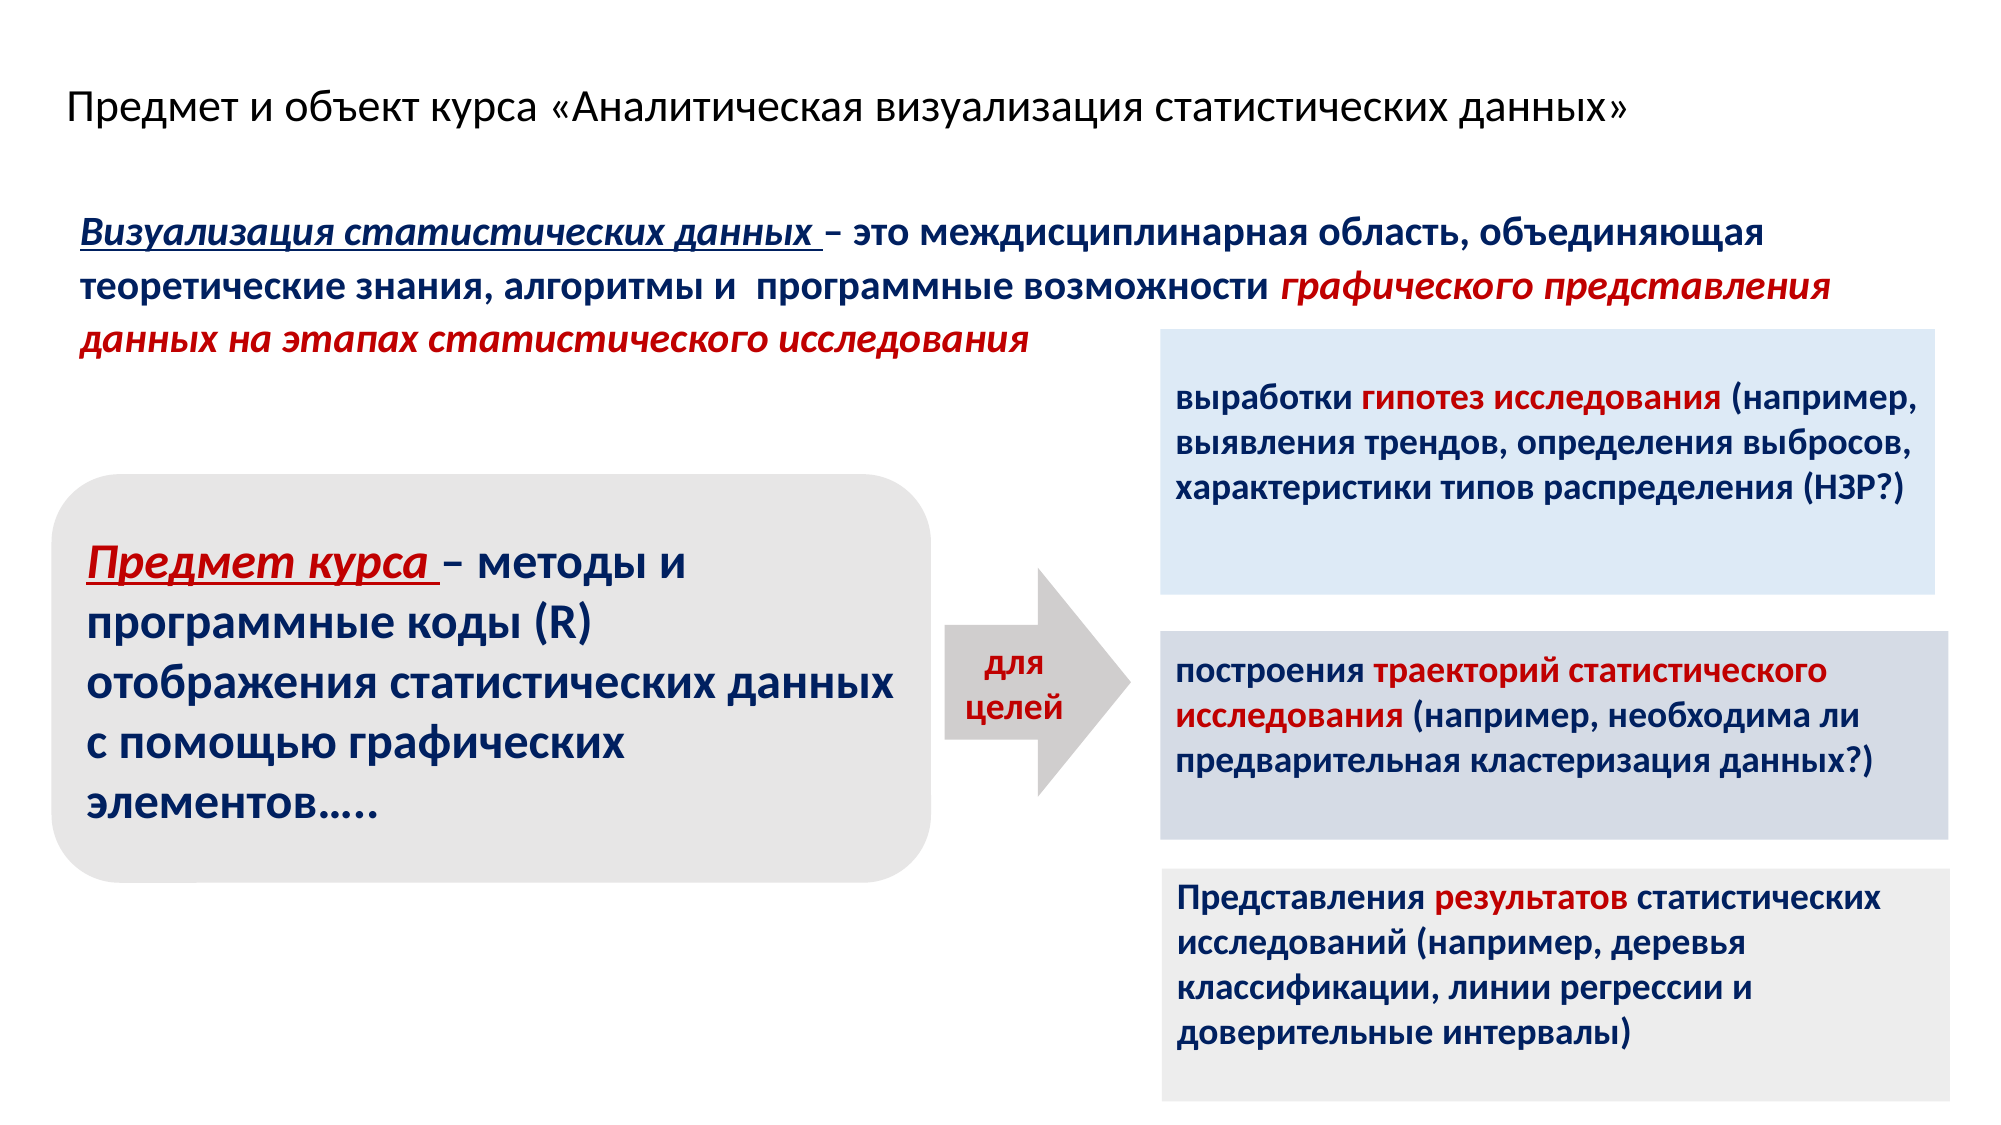

# Предмет и объект курса «Аналитическая визуализация статистических данных»
Визуализация статистических данных – это междисциплинарная область, объединяющая теоретические знания, алгоритмы и  программные возможности графического представления данных на этапах статистического исследования

выработки гипотез исследования (например, выявления трендов, определения выбросов, характеристики типов распределения (НЗР?)

Предмет курса – методы и программные коды (R) отображения статистических данных с помощью графических элементов…..
для целей
построения траекторий статистического исследования (например, необходима ли предварительная кластеризация данных?)

Представления результатов статистических исследований (например, деревья классификации, линии регрессии и доверительные интервалы)